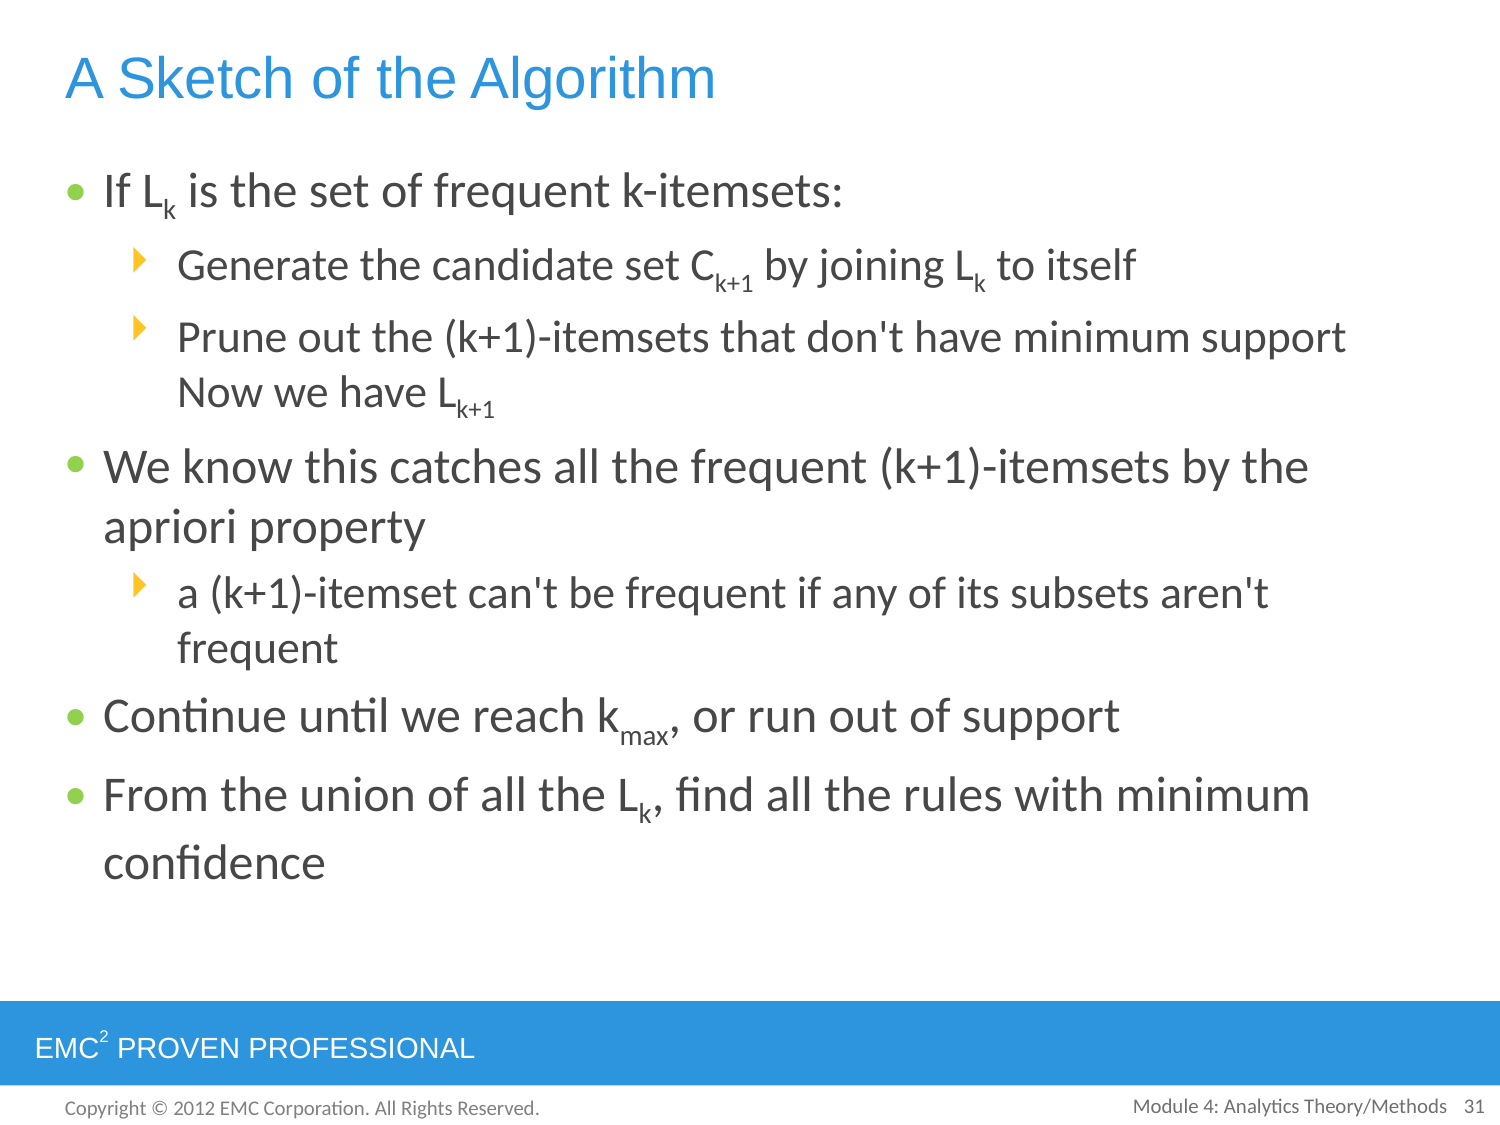

# A Sketch of the Algorithm
If Lk is the set of frequent k-itemsets:
Generate the candidate set Ck+1 by joining Lk to itself
Prune out the (k+1)-itemsets that don't have minimum support  Now we have Lk+1
We know this catches all the frequent (k+1)-itemsets by the apriori property
a (k+1)-itemset can't be frequent if any of its subsets aren't frequent
Continue until we reach kmax, or run out of support
From the union of all the Lk, find all the rules with minimum confidence
Module 4: Analytics Theory/Methods
31